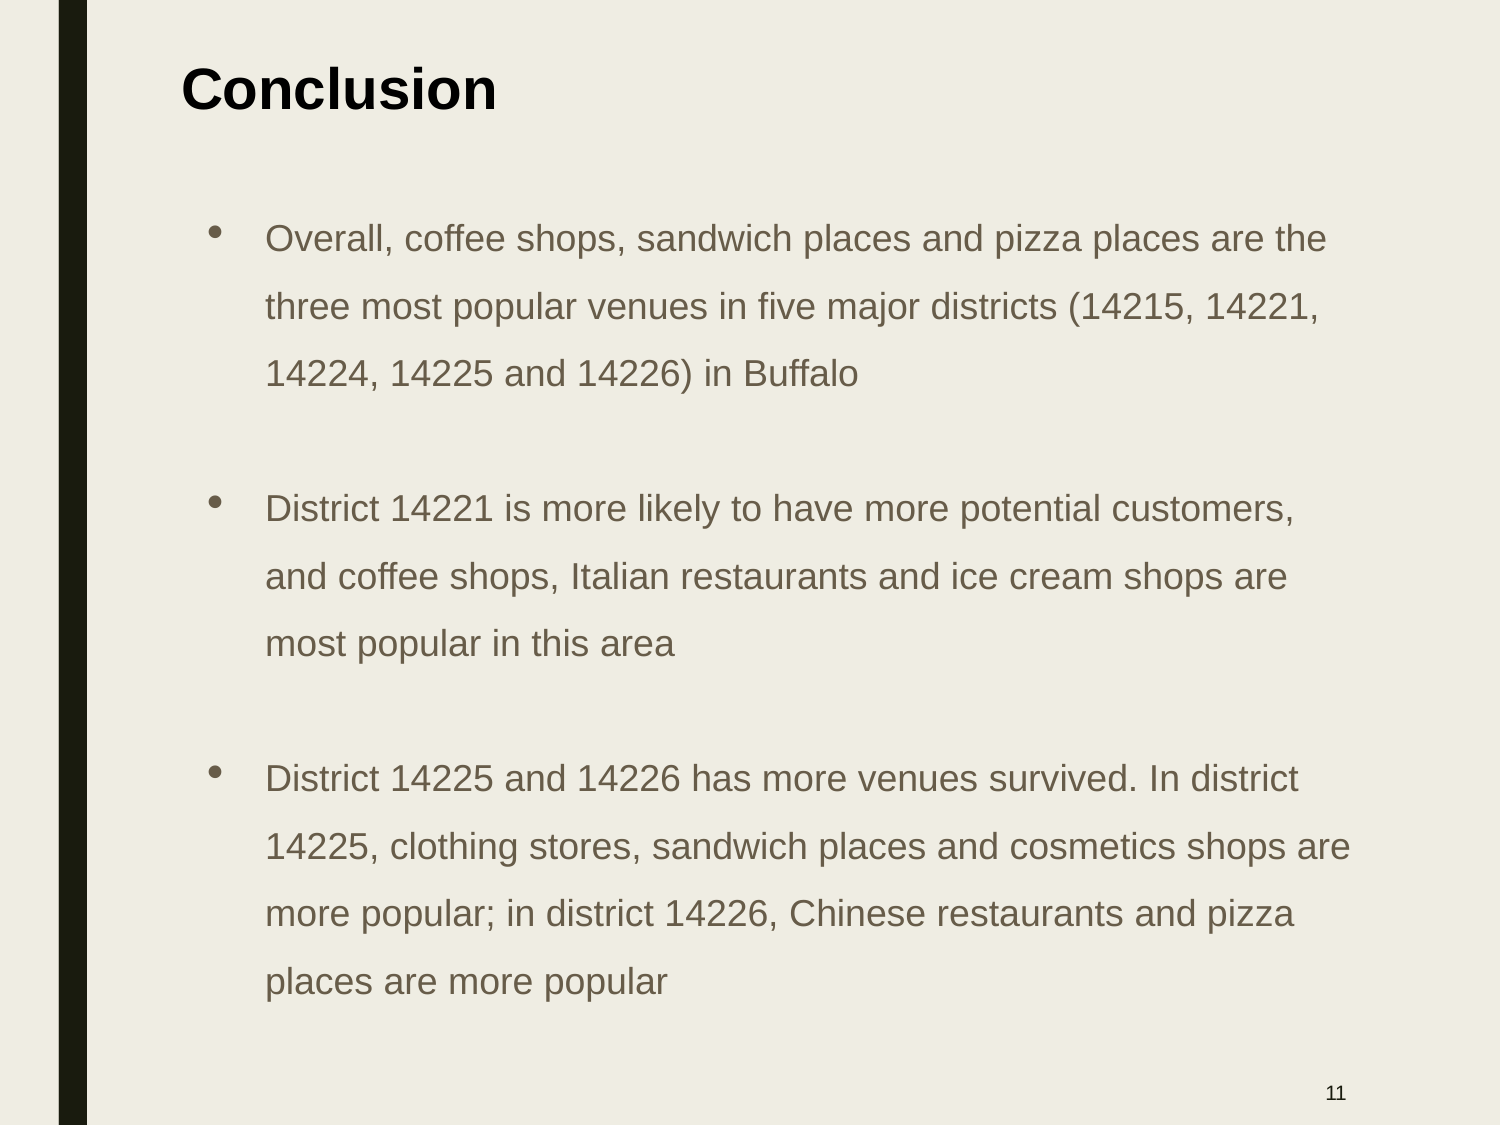

Conclusion
Overall, coffee shops, sandwich places and pizza places are the three most popular venues in five major districts (14215, 14221, 14224, 14225 and 14226) in Buffalo

District 14221 is more likely to have more potential customers, and coffee shops, Italian restaurants and ice cream shops are most popular in this area

District 14225 and 14226 has more venues survived. In district 14225, clothing stores, sandwich places and cosmetics shops are more popular; in district 14226, Chinese restaurants and pizza places are more popular
11